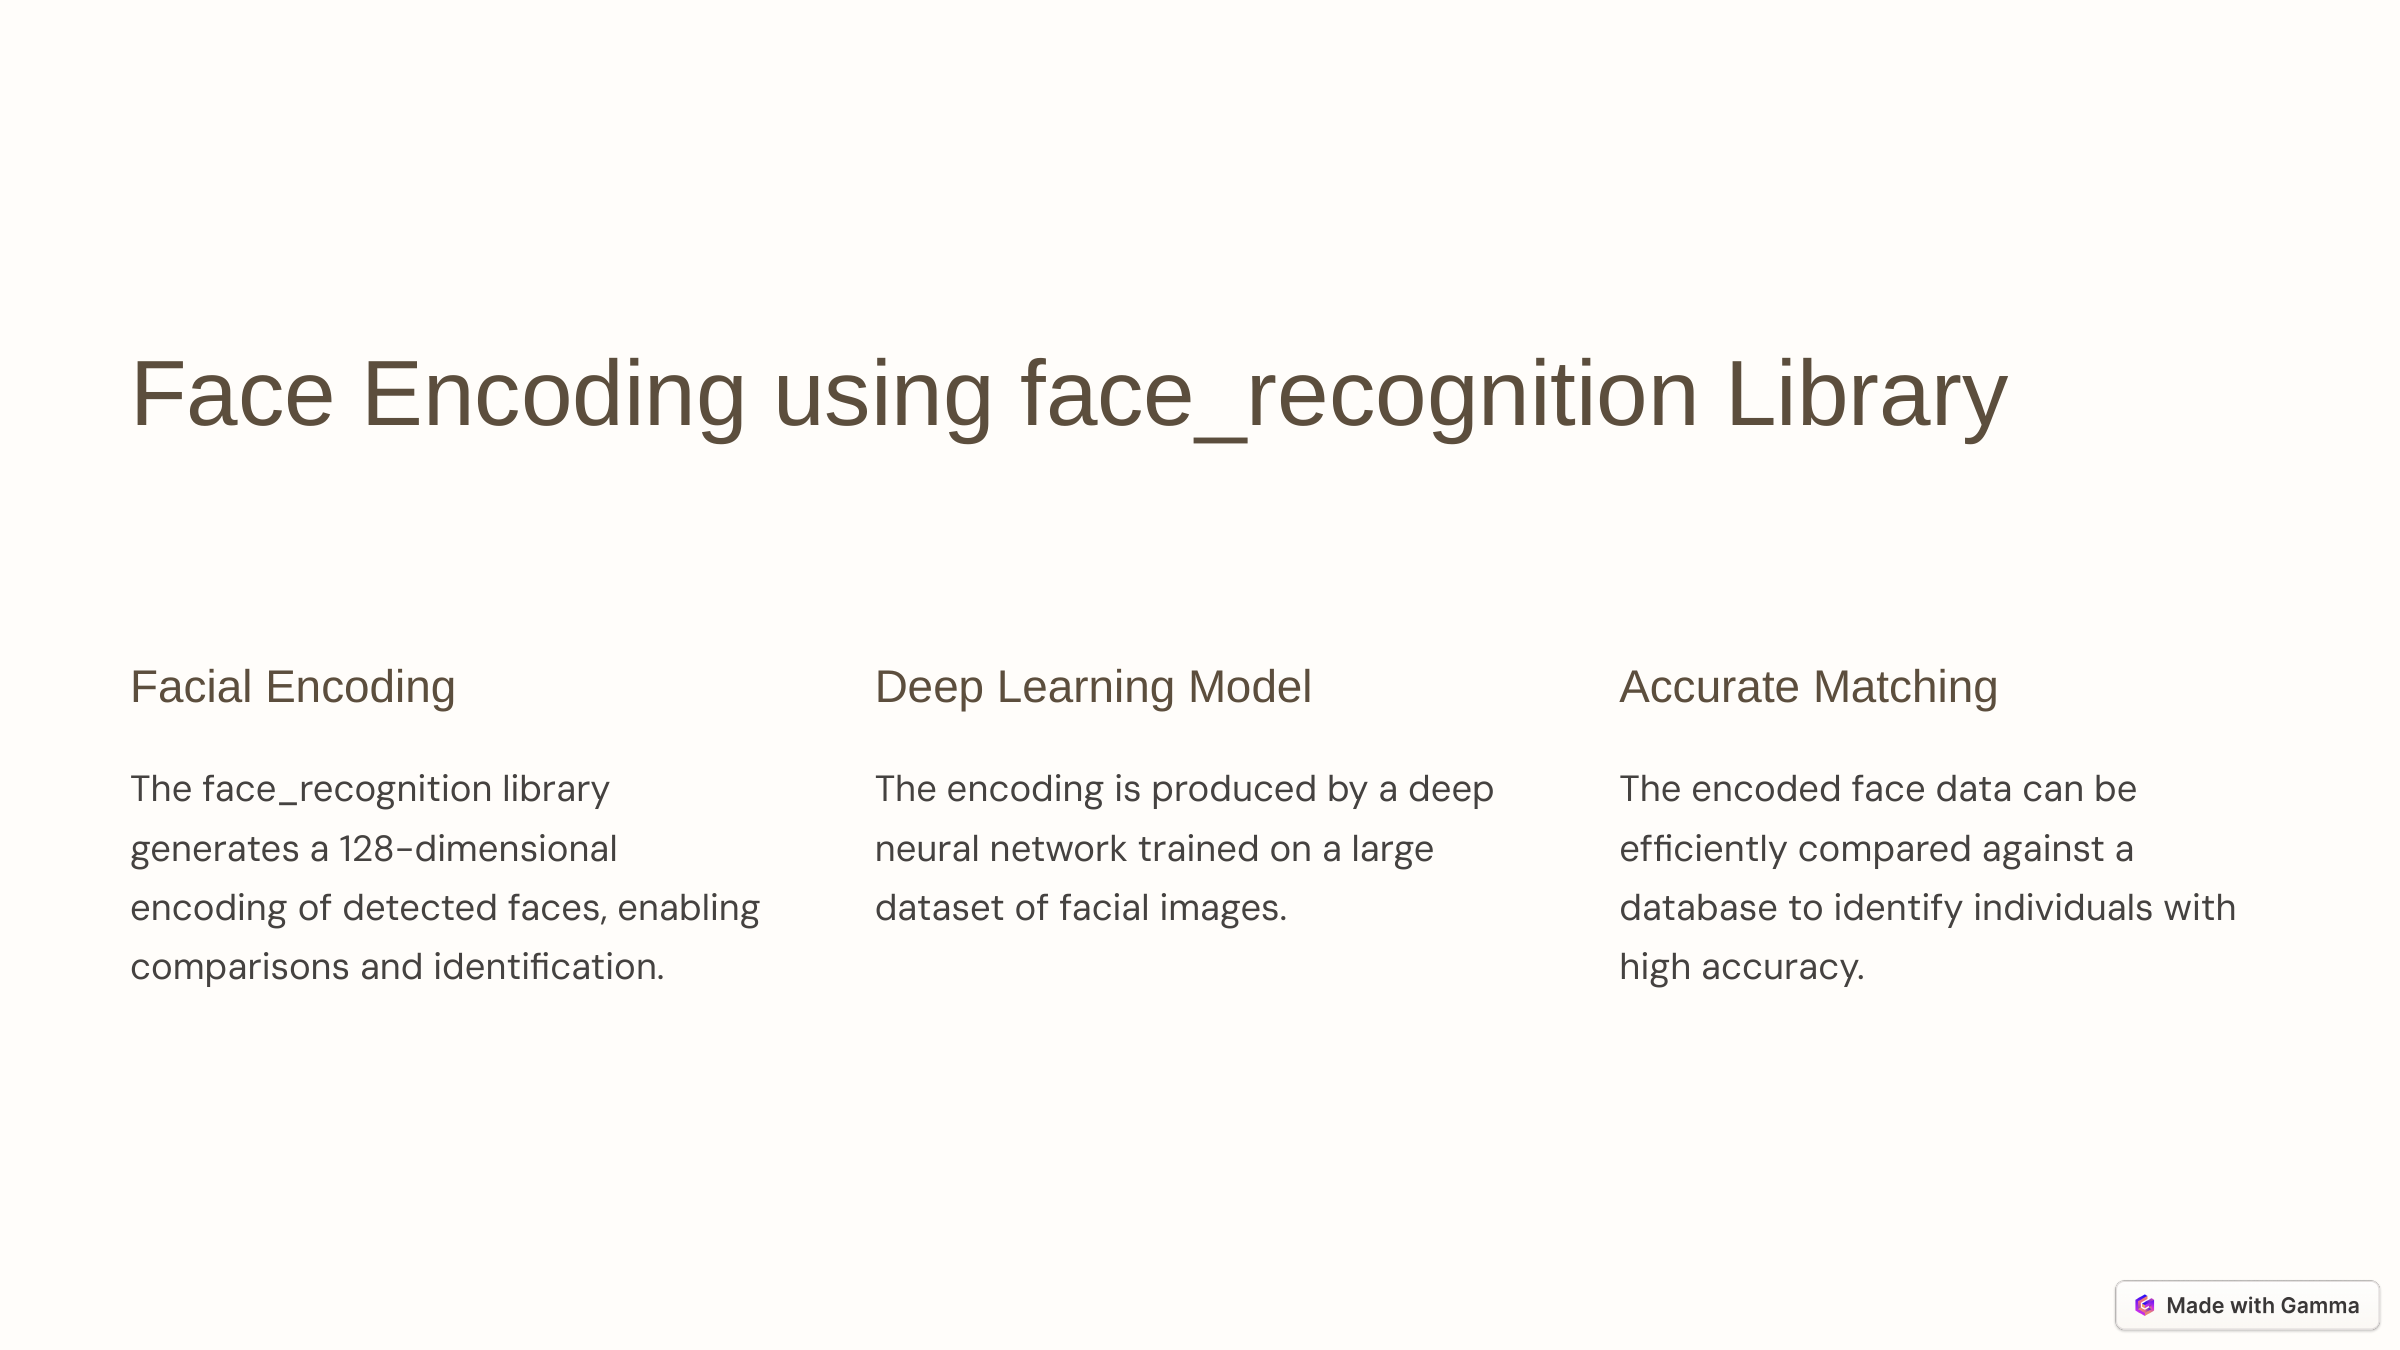

Face Encoding using face_recognition Library
Facial Encoding
Deep Learning Model
Accurate Matching
The face_recognition library generates a 128-dimensional encoding of detected faces, enabling comparisons and identification.
The encoding is produced by a deep neural network trained on a large dataset of facial images.
The encoded face data can be efficiently compared against a database to identify individuals with high accuracy.